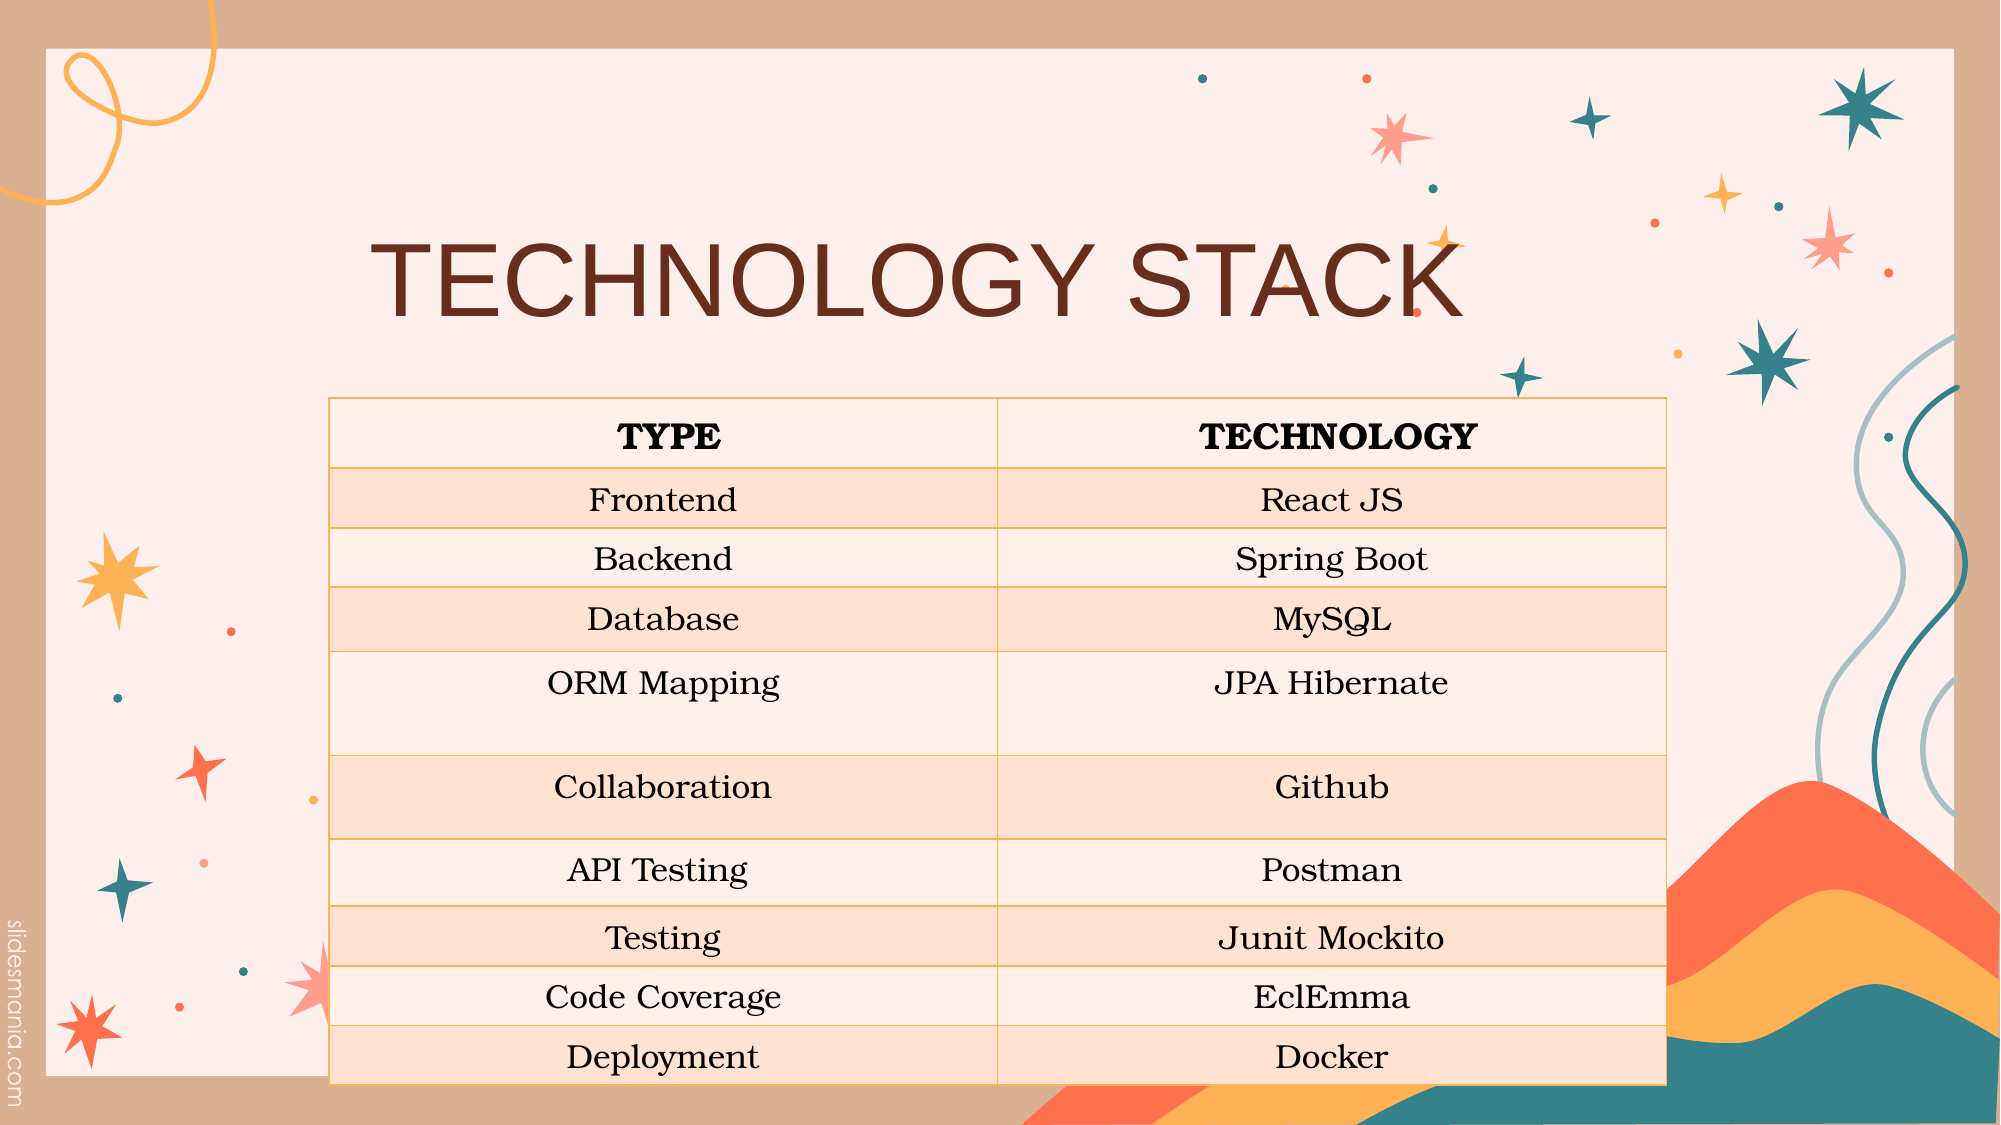

# TECHNOLOGY STACK
| TYPE | TECHNOLOGY |
| --- | --- |
| Frontend | React JS |
| Backend | Spring Boot |
| Database | MySQL |
| ORM Mapping | JPA Hibernate |
| Collaboration | Github |
| API Testing | Postman |
| Testing | Junit Mockito |
| Code Coverage | EclEmma |
| Deployment | Docker |